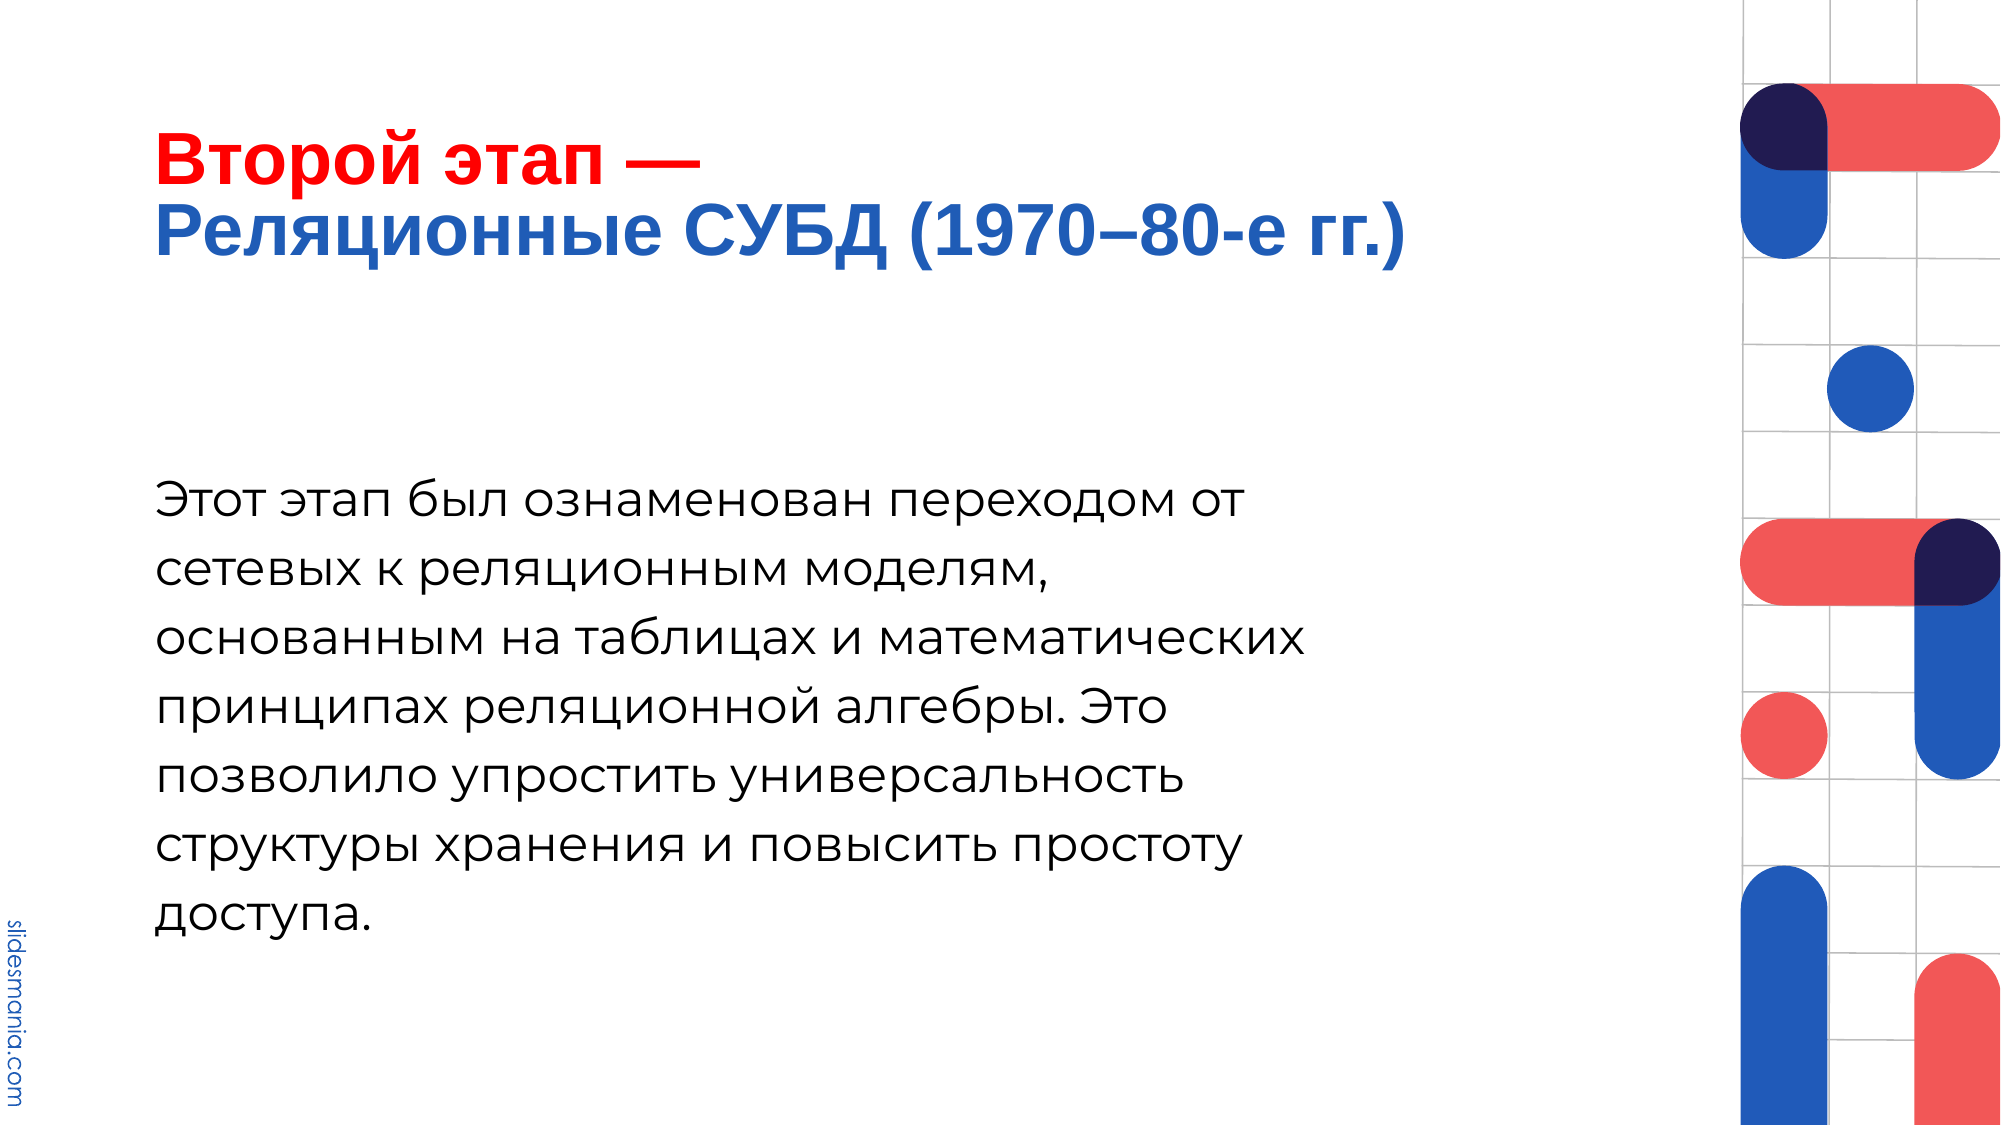

# Второй этап — Реляционные СУБД (1970–80-е гг.)
Этот этап был ознаменован переходом от сетевых к реляционным моделям, основанным на таблицах и математических принципах реляционной алгебры. Это позволило упростить универсальность структуры хранения и повысить простоту доступа.